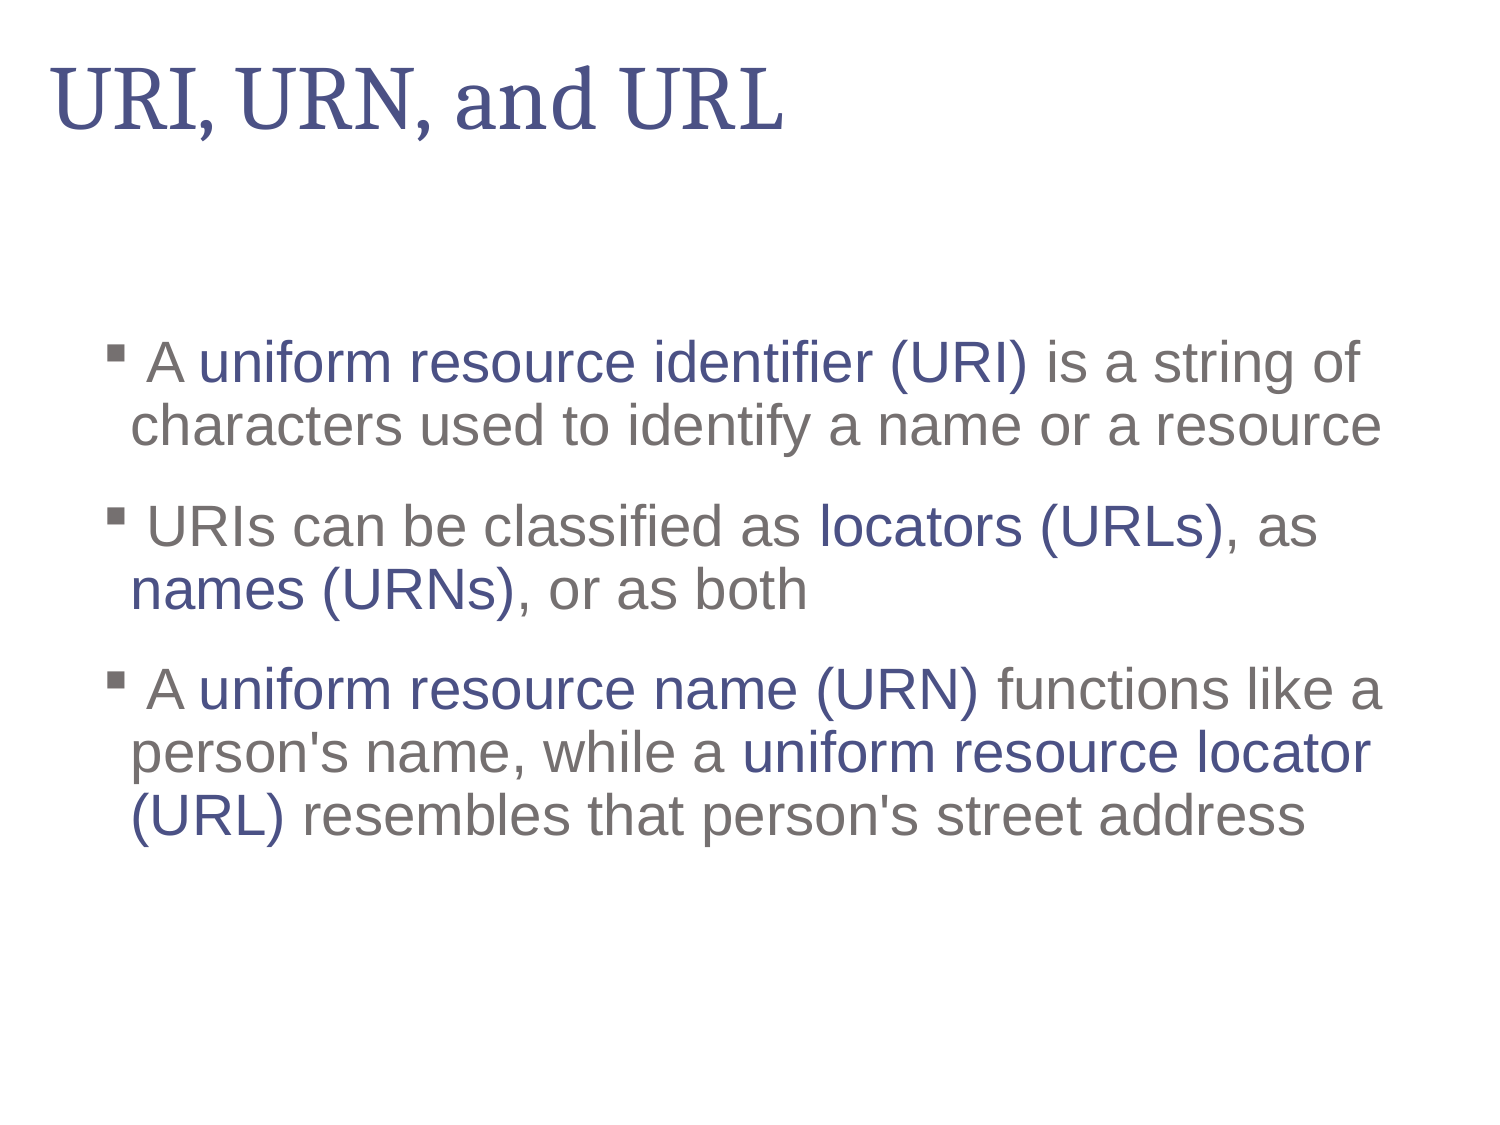

# URI, URN, and URL
 A uniform resource identifier (URI) is a string of characters used to identify a name or a resource
 URIs can be classified as locators (URLs), as names (URNs), or as both
 A uniform resource name (URN) functions like a person's name, while a uniform resource locator (URL) resembles that person's street address